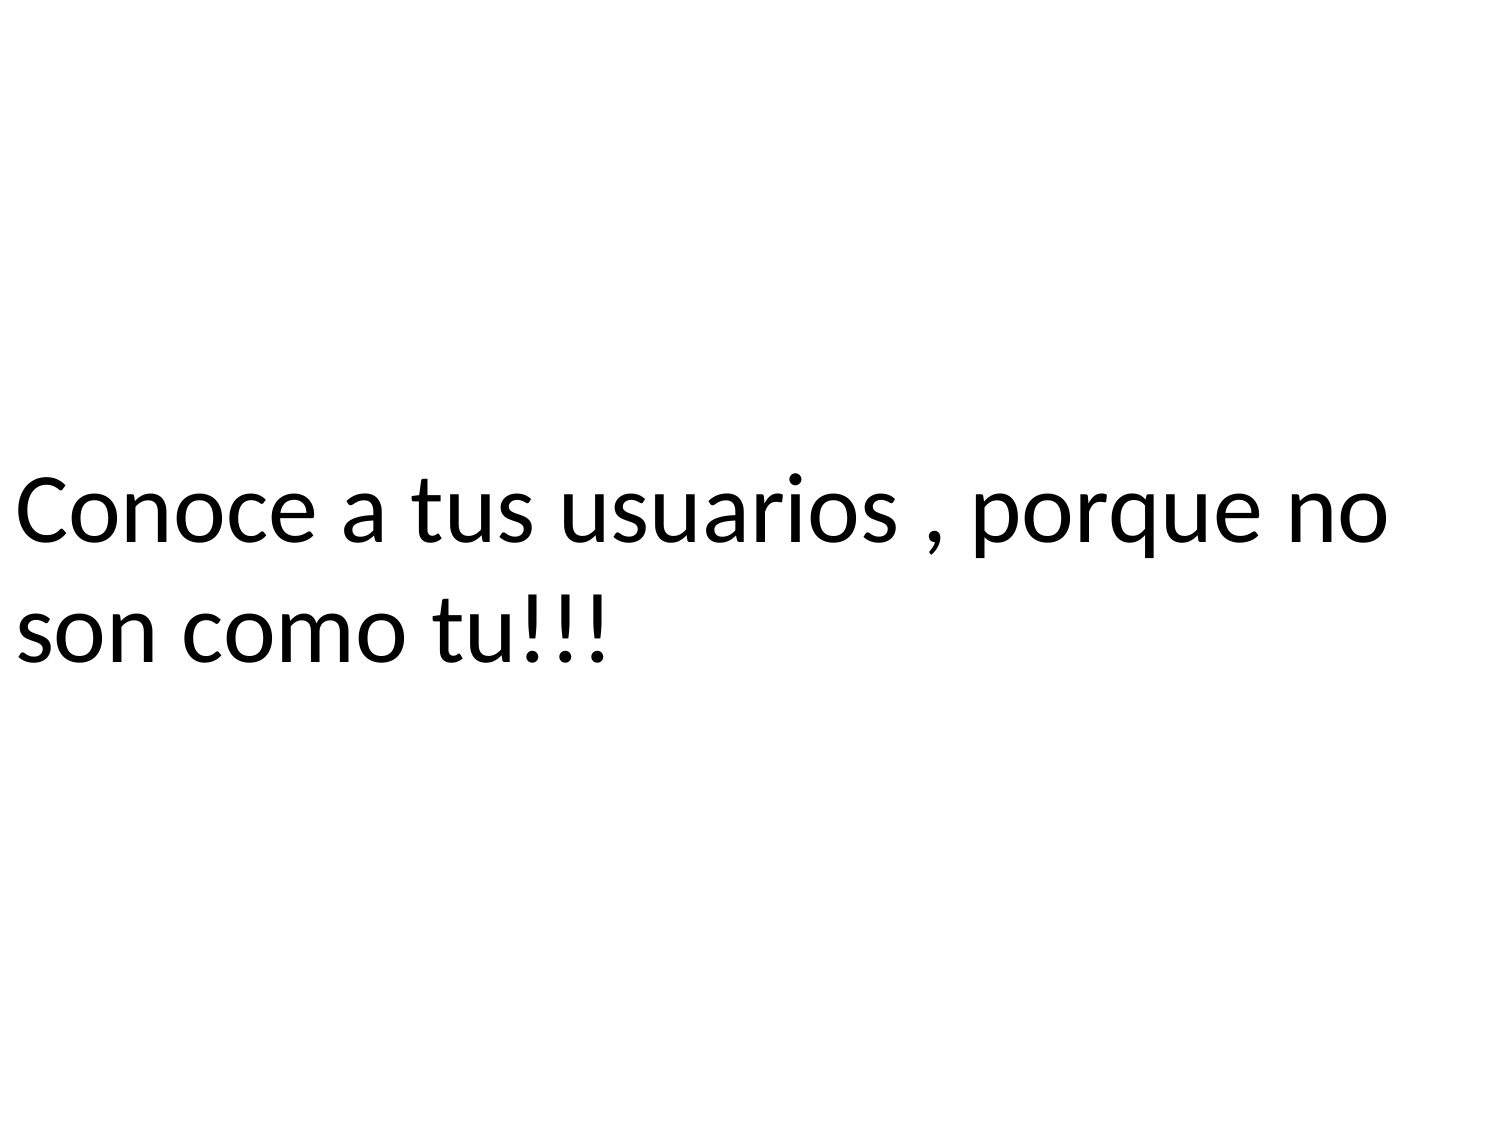

Conoce a tus usuarios , porque no son como tu!!!